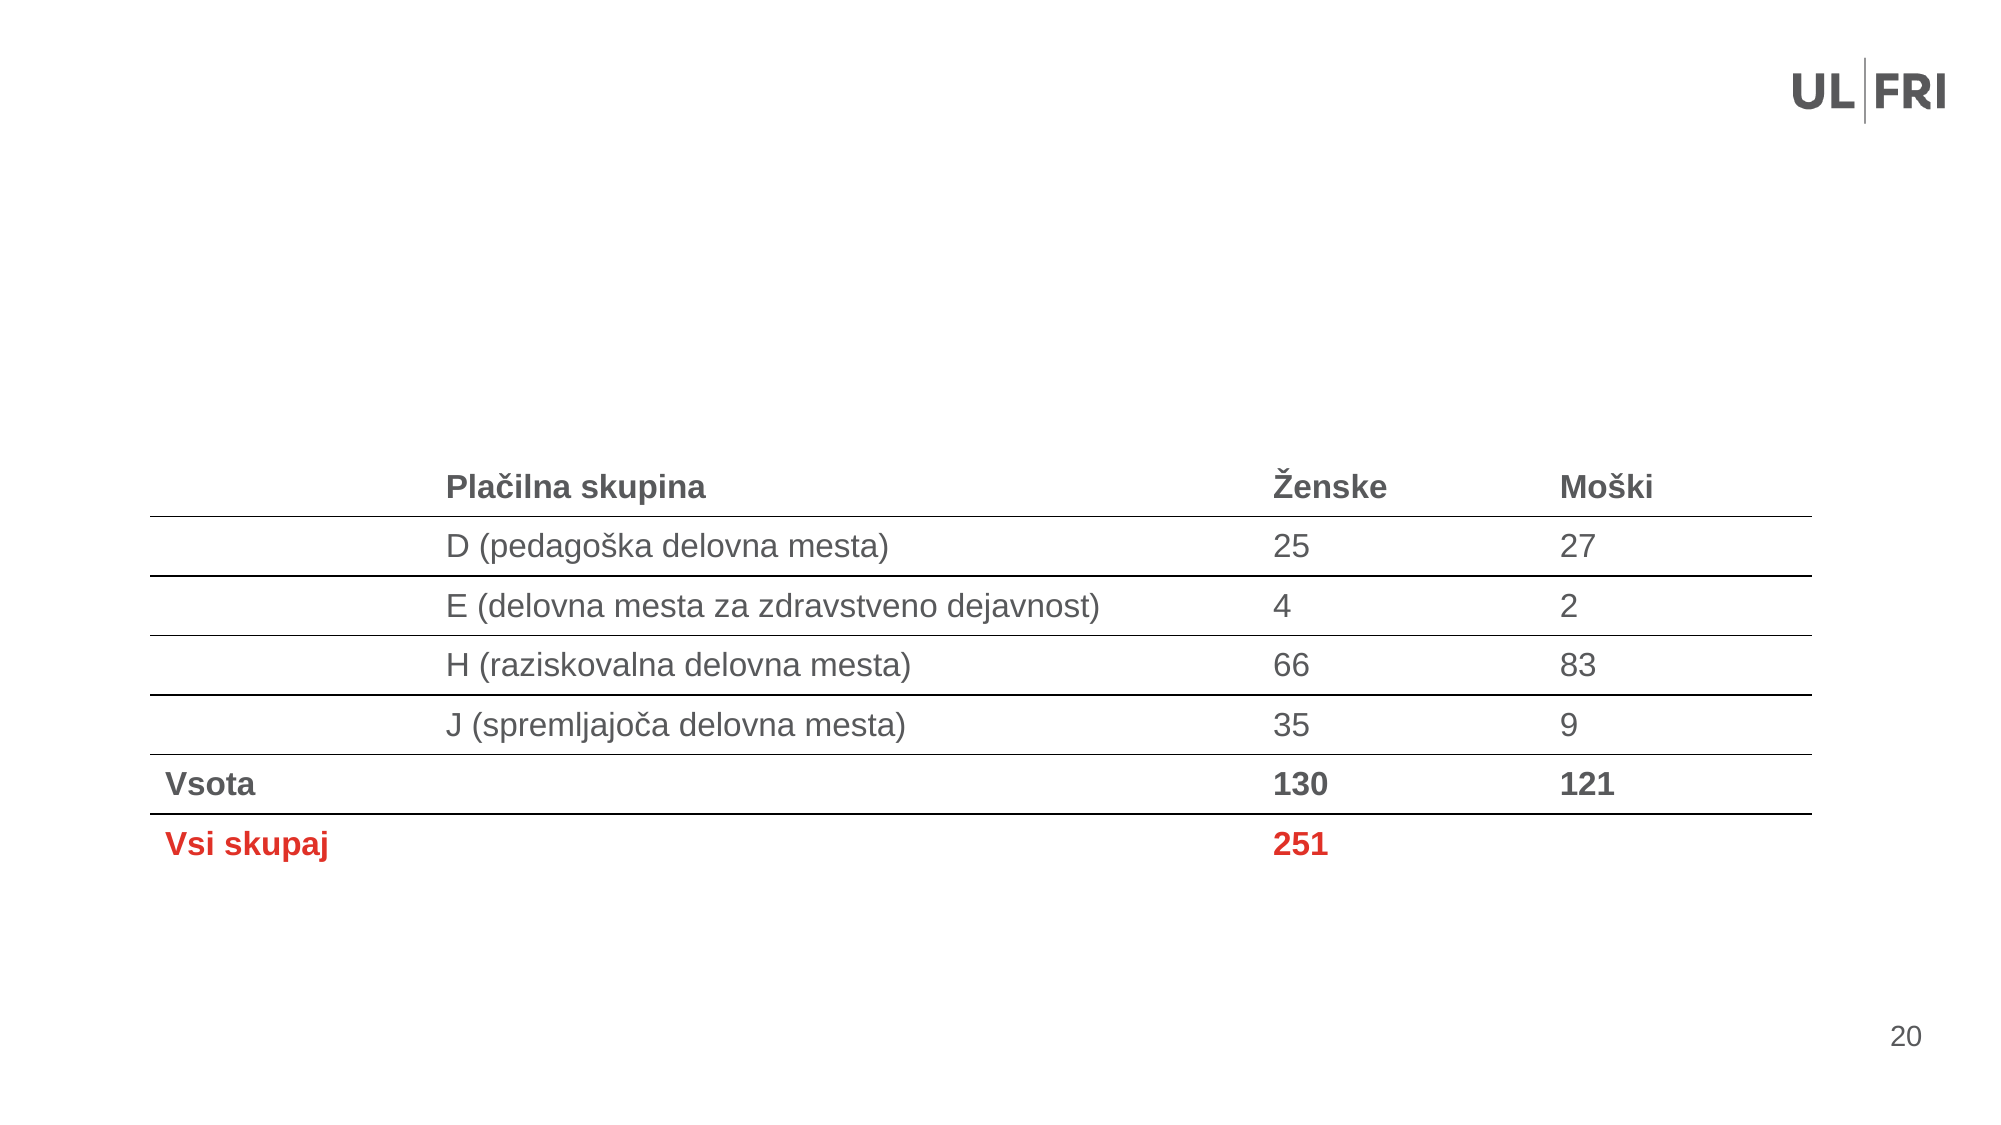

#
|  | Plačilna skupina | Ženske | Moški |
| --- | --- | --- | --- |
|  | D (pedagoška delovna mesta) | 25 | 27 |
|  | E (delovna mesta za zdravstveno dejavnost) | 4 | 2 |
|  | H (raziskovalna delovna mesta) | 66 | 83 |
|  | J (spremljajoča delovna mesta) | 35 | 9 |
| Vsota |  | 130 | 121 |
| Vsi skupaj |  | 251 |  |
20